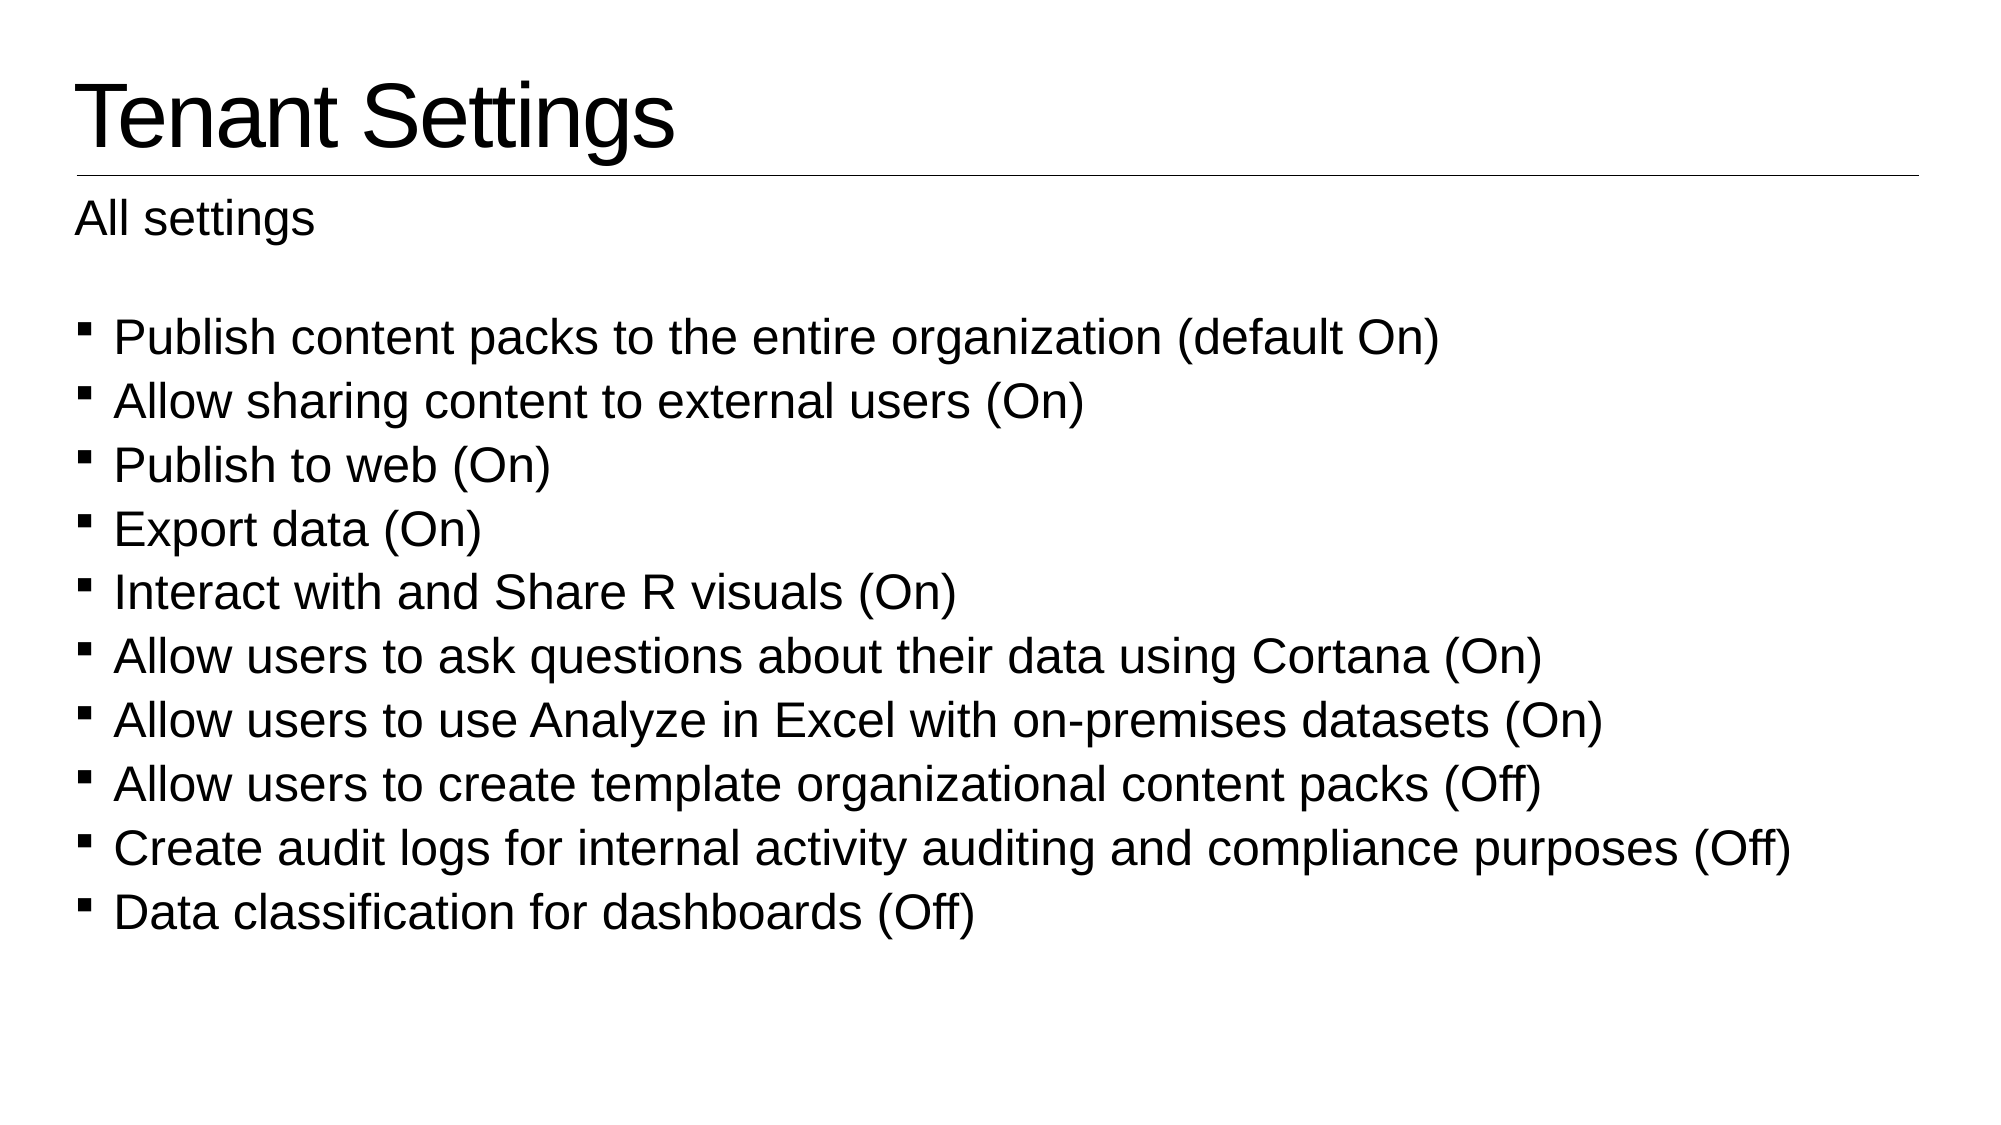

# Tenant Settings
All settings
Publish content packs to the entire organization (default On)
Allow sharing content to external users (On)
Publish to web (On)
Export data (On)
Interact with and Share R visuals (On)
Allow users to ask questions about their data using Cortana (On)
Allow users to use Analyze in Excel with on-premises datasets (On)
Allow users to create template organizational content packs (Off)
Create audit logs for internal activity auditing and compliance purposes (Off)
Data classification for dashboards (Off)